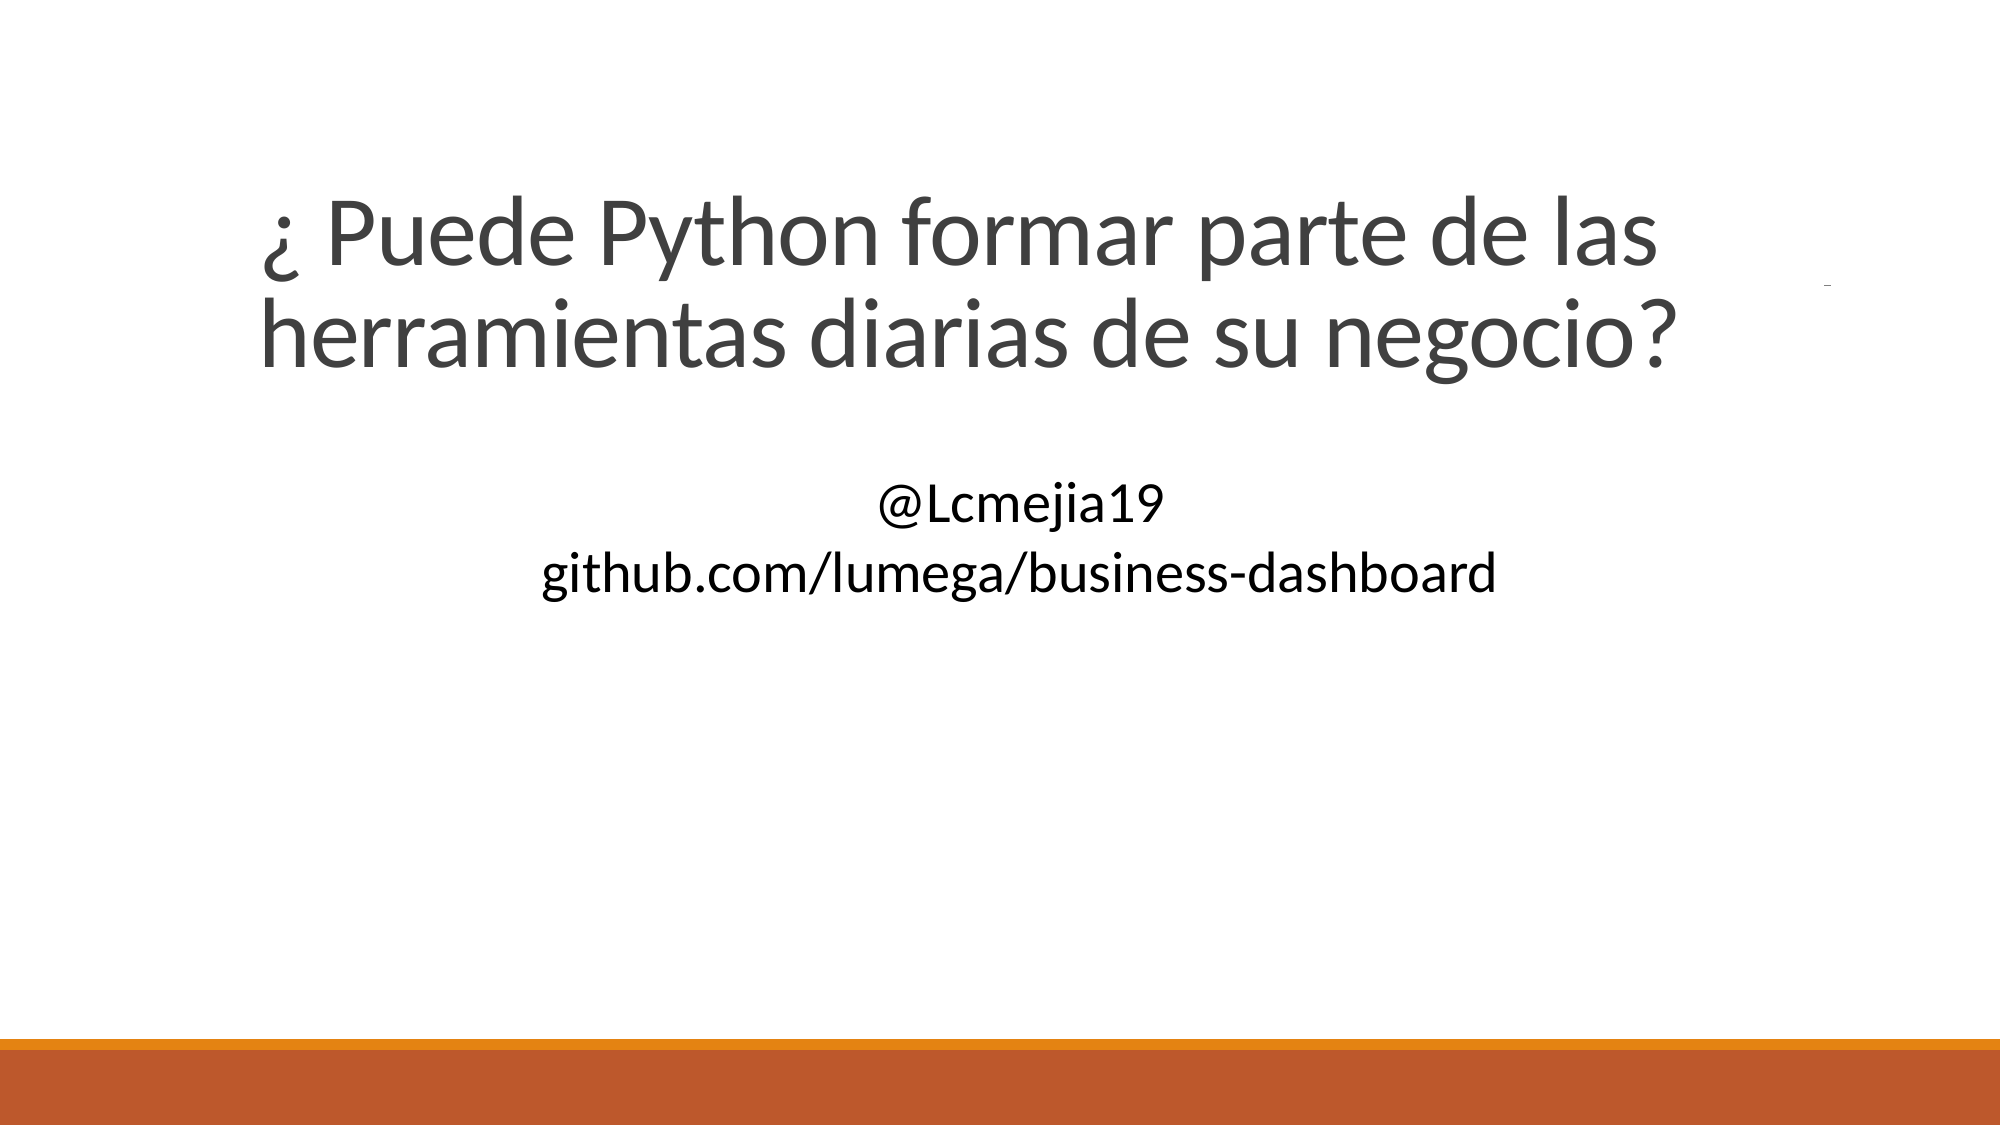

¿ Puede Python formar parte de las herramientas diarias de su negocio?

@Lcmejia19
github.com/lumega/business-dashboard